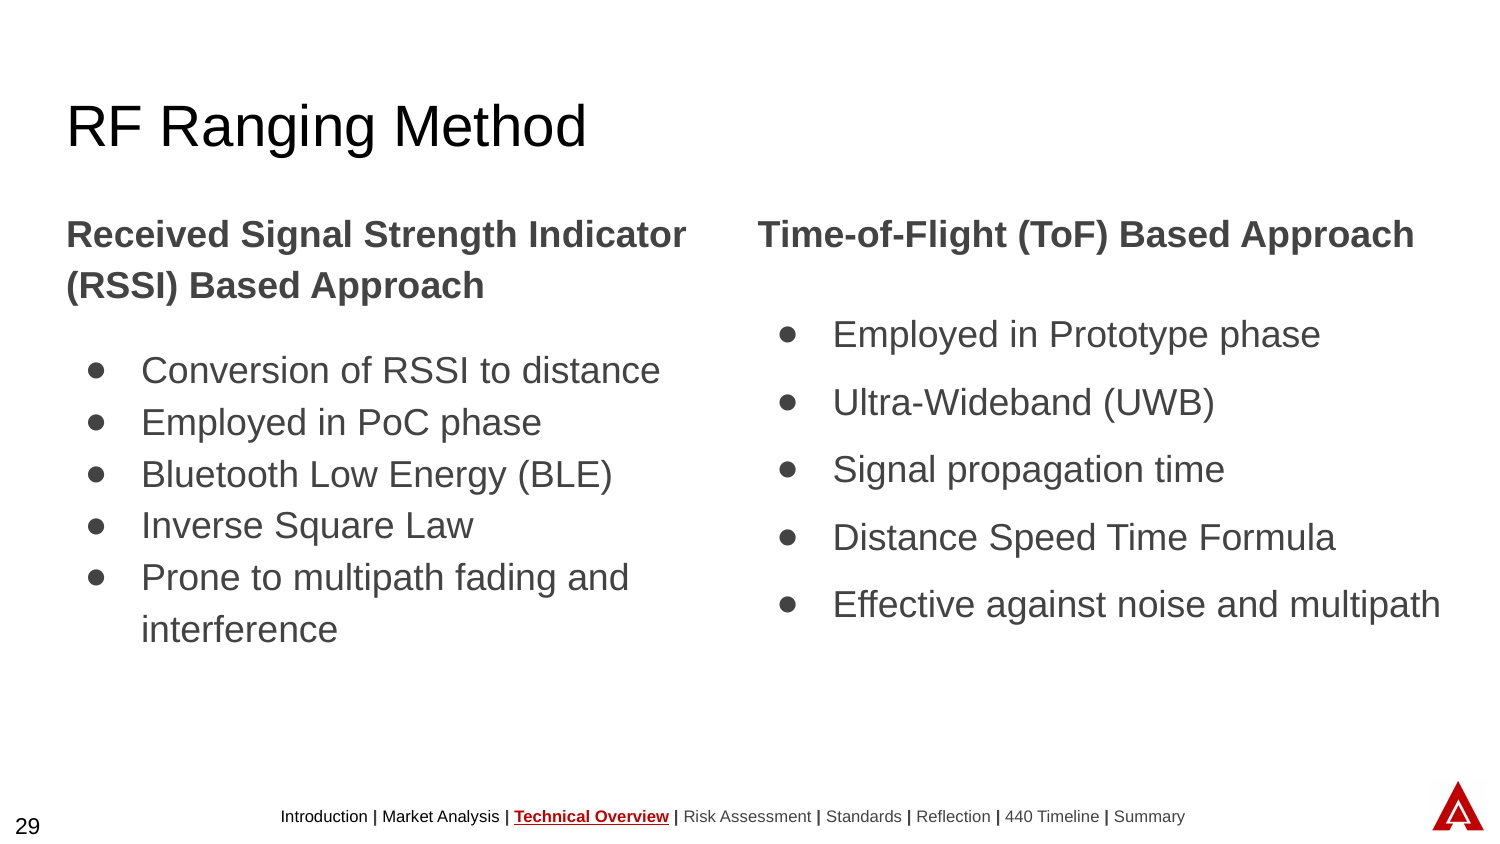

# RF Ranging Method
Received Signal Strength Indicator (RSSI) Based Approach
Conversion of RSSI to distance
Employed in PoC phase
Bluetooth Low Energy (BLE)
Inverse Square Law
Prone to multipath fading and interference

Time-of-Flight (ToF) Based Approach
Employed in Prototype phase
Ultra-Wideband (UWB)
Signal propagation time
Distance Speed Time Formula
Effective against noise and multipath
Introduction | Market Analysis | Technical Overview | Risk Assessment | Standards | Reflection | 440 Timeline | Summary
29